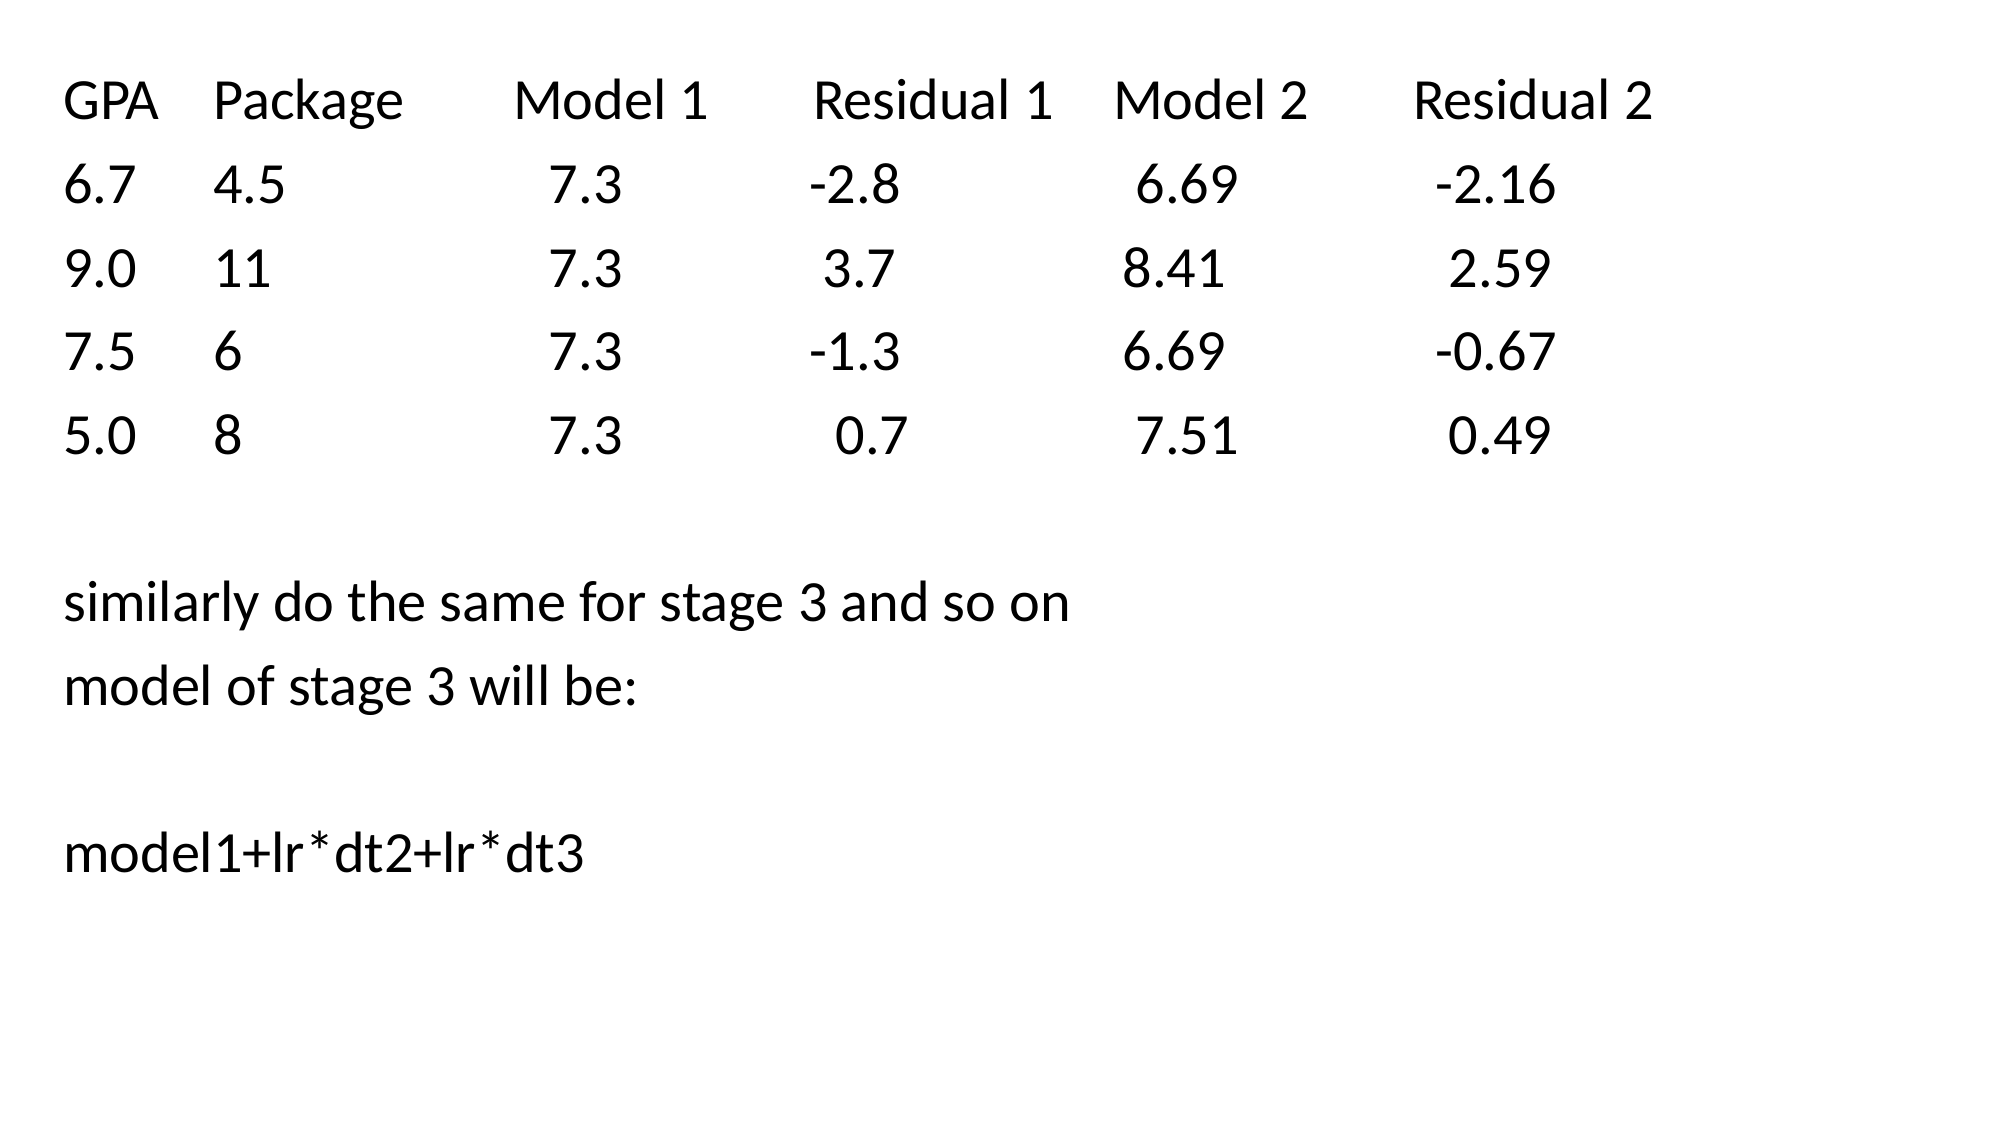

GPA	Package	Model 1	Residual 1	Model 2	Residual 2
6.7	4.5	              7.3	           -2.8	             6.69	             -2.16
9.0	11	              7.3	            3.7	            8.41	              2.59
7.5	6	              7.3	           -1.3	            6.69	             -0.67
5.0	8	              7.3	             0.7	             7.51	              0.49

similarly do the same for stage 3 and so on
model of stage 3 will be:

model1+lr*dt2+lr*dt3